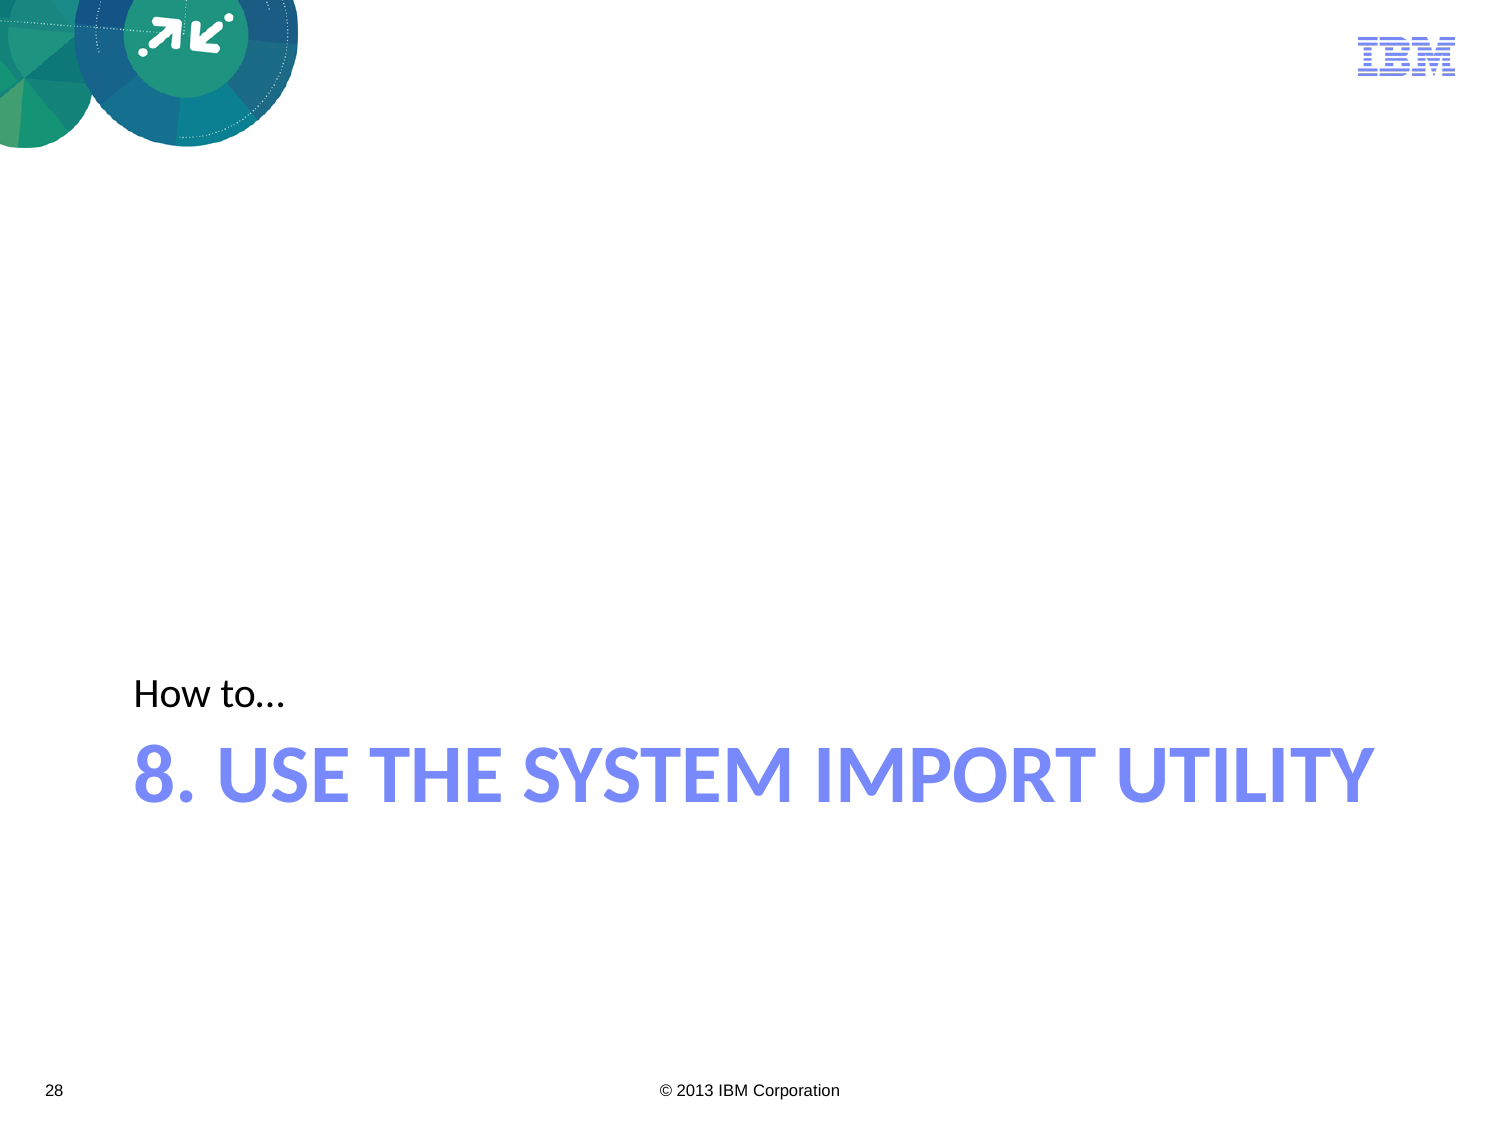

How to…
# 8. Use the System Import Utility
28